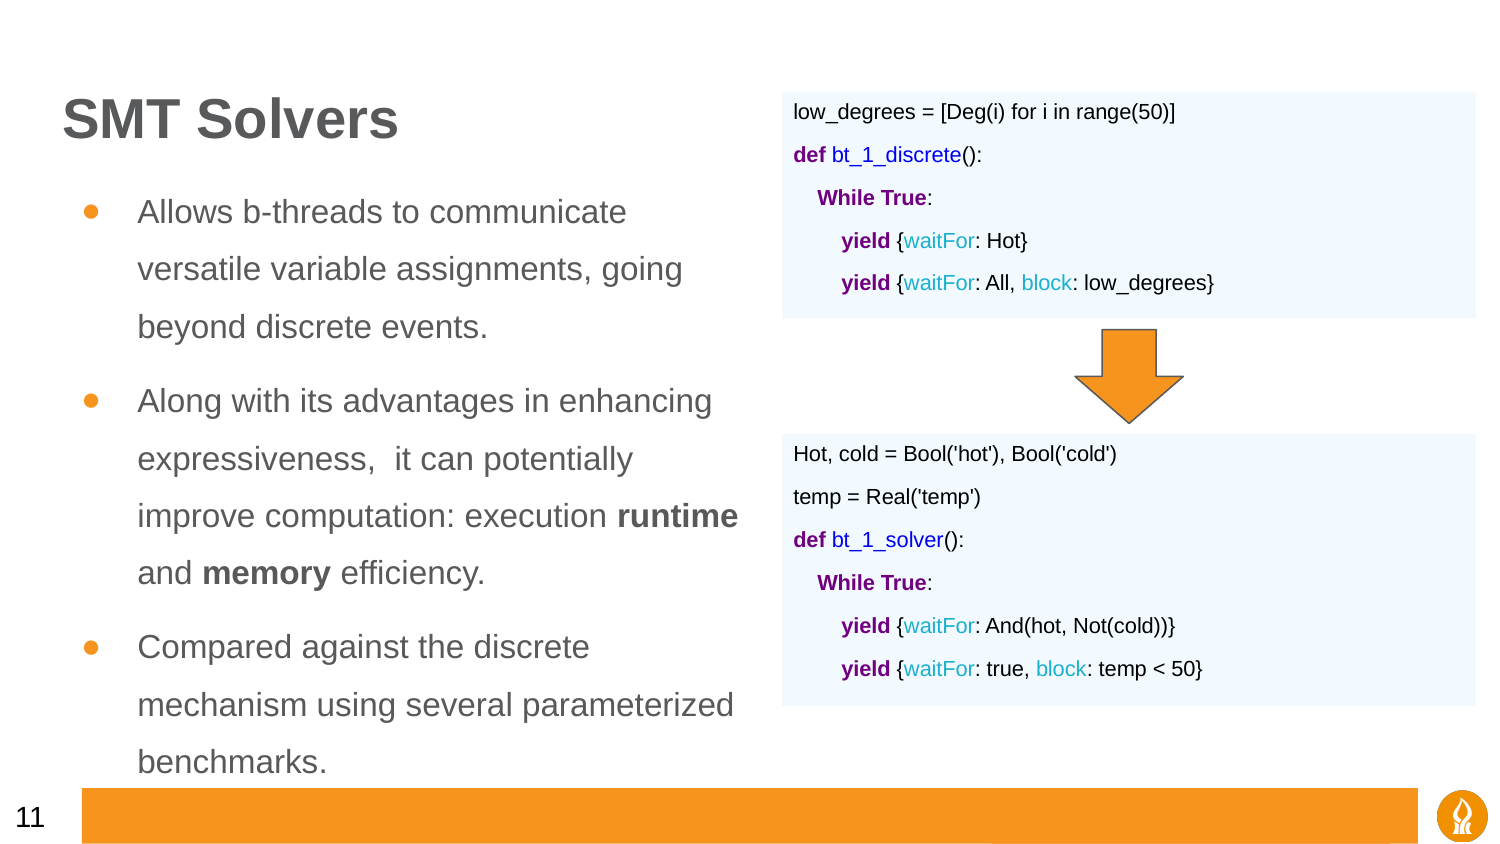

# SMT Solvers
low_degrees = [Deg(i) for i in range(50)]
def bt_1_discrete():
    While True:
        yield {waitFor: Hot}
        yield {waitFor: All, block: low_degrees}
Allows b-threads to communicate versatile variable assignments, going beyond discrete events.
Along with its advantages in enhancing expressiveness,  it can potentially improve computation: execution runtime and memory efficiency.
Compared against the discrete mechanism using several parameterized benchmarks.

Hot, cold = Bool('hot'), Bool('cold')
temp = Real('temp')
def bt_1_solver():
    While True:
        yield {waitFor: And(hot, Not(cold))}
        yield {waitFor: true, block: temp < 50}
11